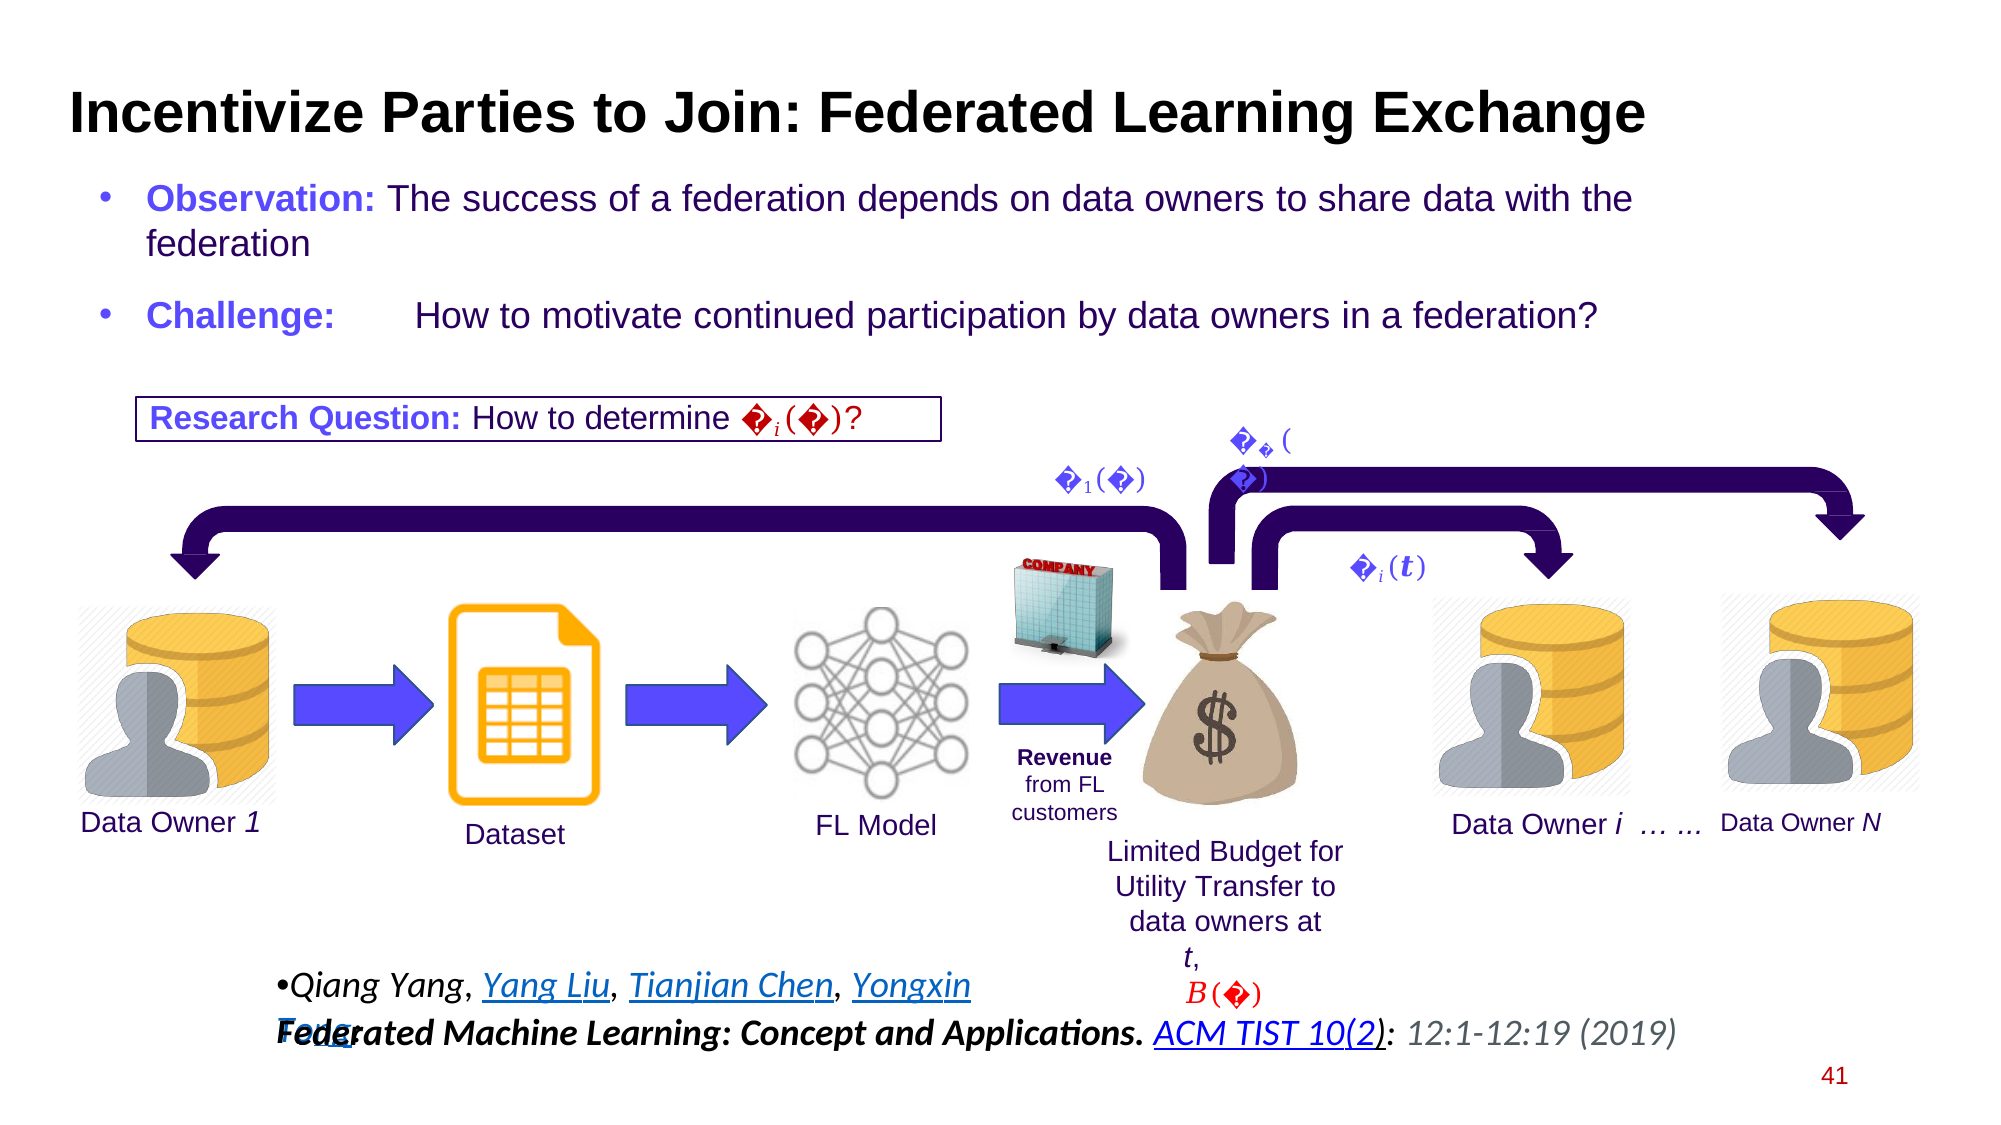

# Incentivize Parties to Join: Federated Learning Exchange
Observation: The success of a federation depends on data owners to share data with the federation
Challenge:	How to motivate continued participation by data owners in a federation?
Research Question: How to determine �𝑖(�)?
��(�)
�1(�)

�𝑖(𝒕)

Revenue from FL customers
Limited Budget for Utility Transfer to data owners at
Data Owner i  … ...  Data Owner N
Data Owner 1
FL Model
Dataset

t, 𝐵(�)
•Qiang Yang, Yang Liu, Tianjian Chen, Yongxin Tong:
Federated Machine Learning: Concept and Applications. ACM TIST 10(2): 12:1-12:19 (2019)
41